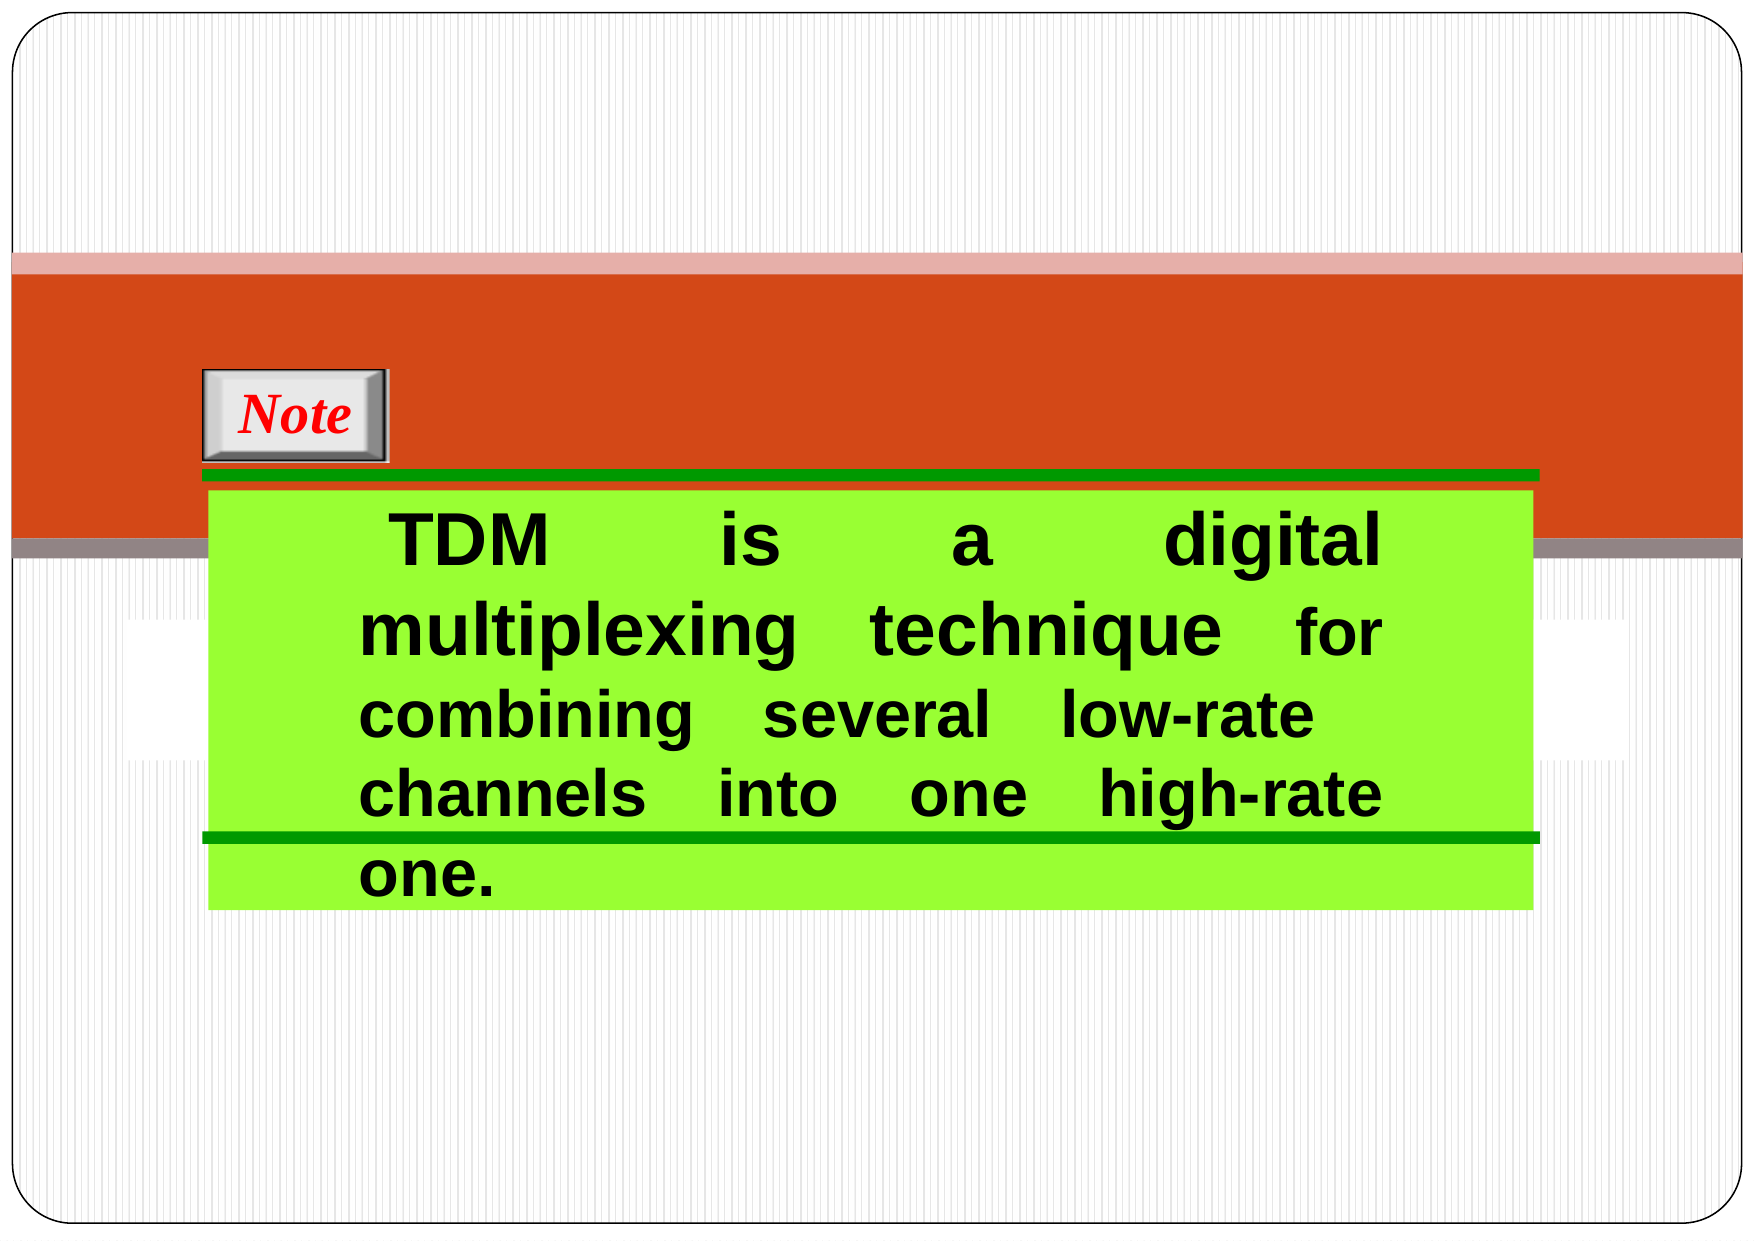

Note

TDM is a digital multiplexing technique for combining several low-rate  channels into one high-rate one.
TDM is a digital multiplexing technique